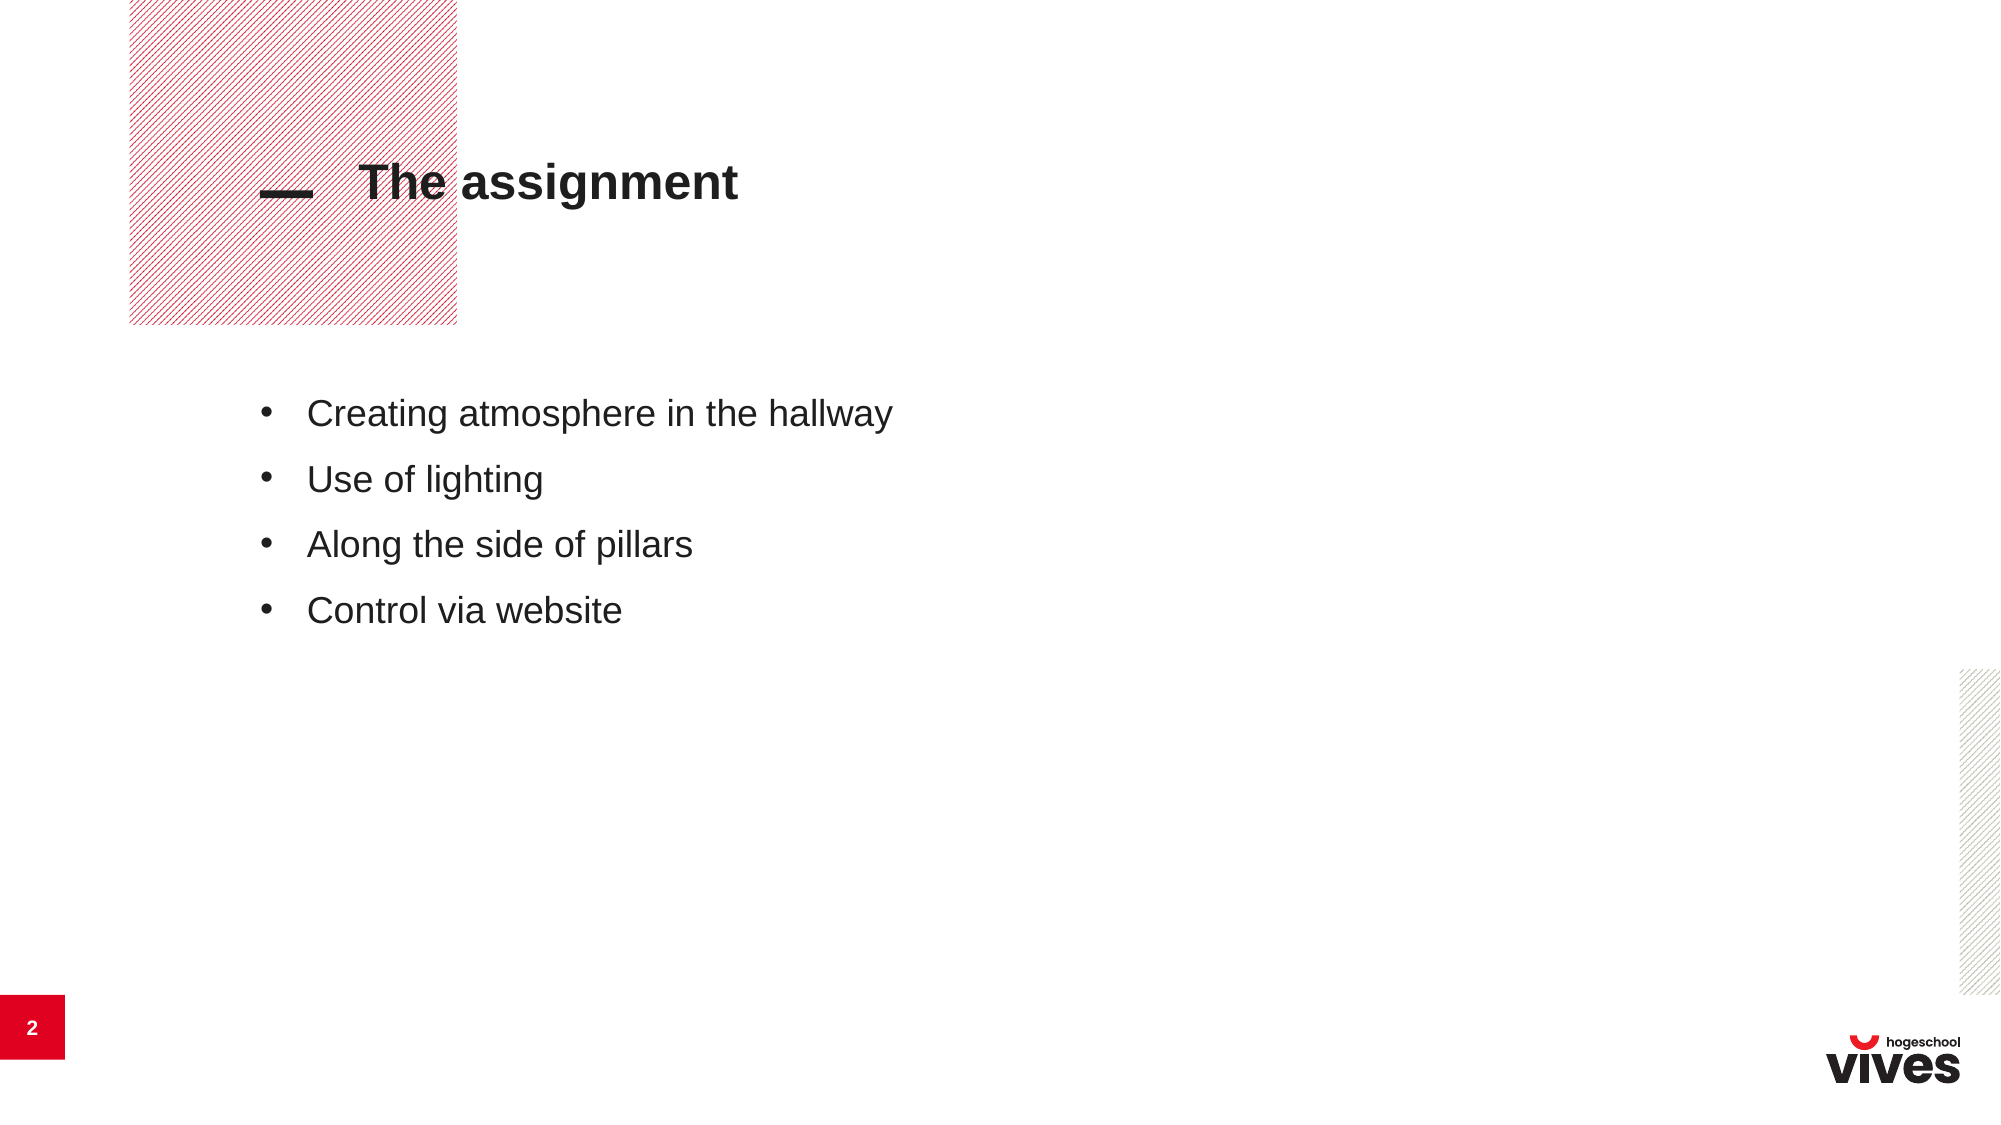

# The assignment
Creating atmosphere in the hallway
Use of lighting
Along the side of pillars
Control via website